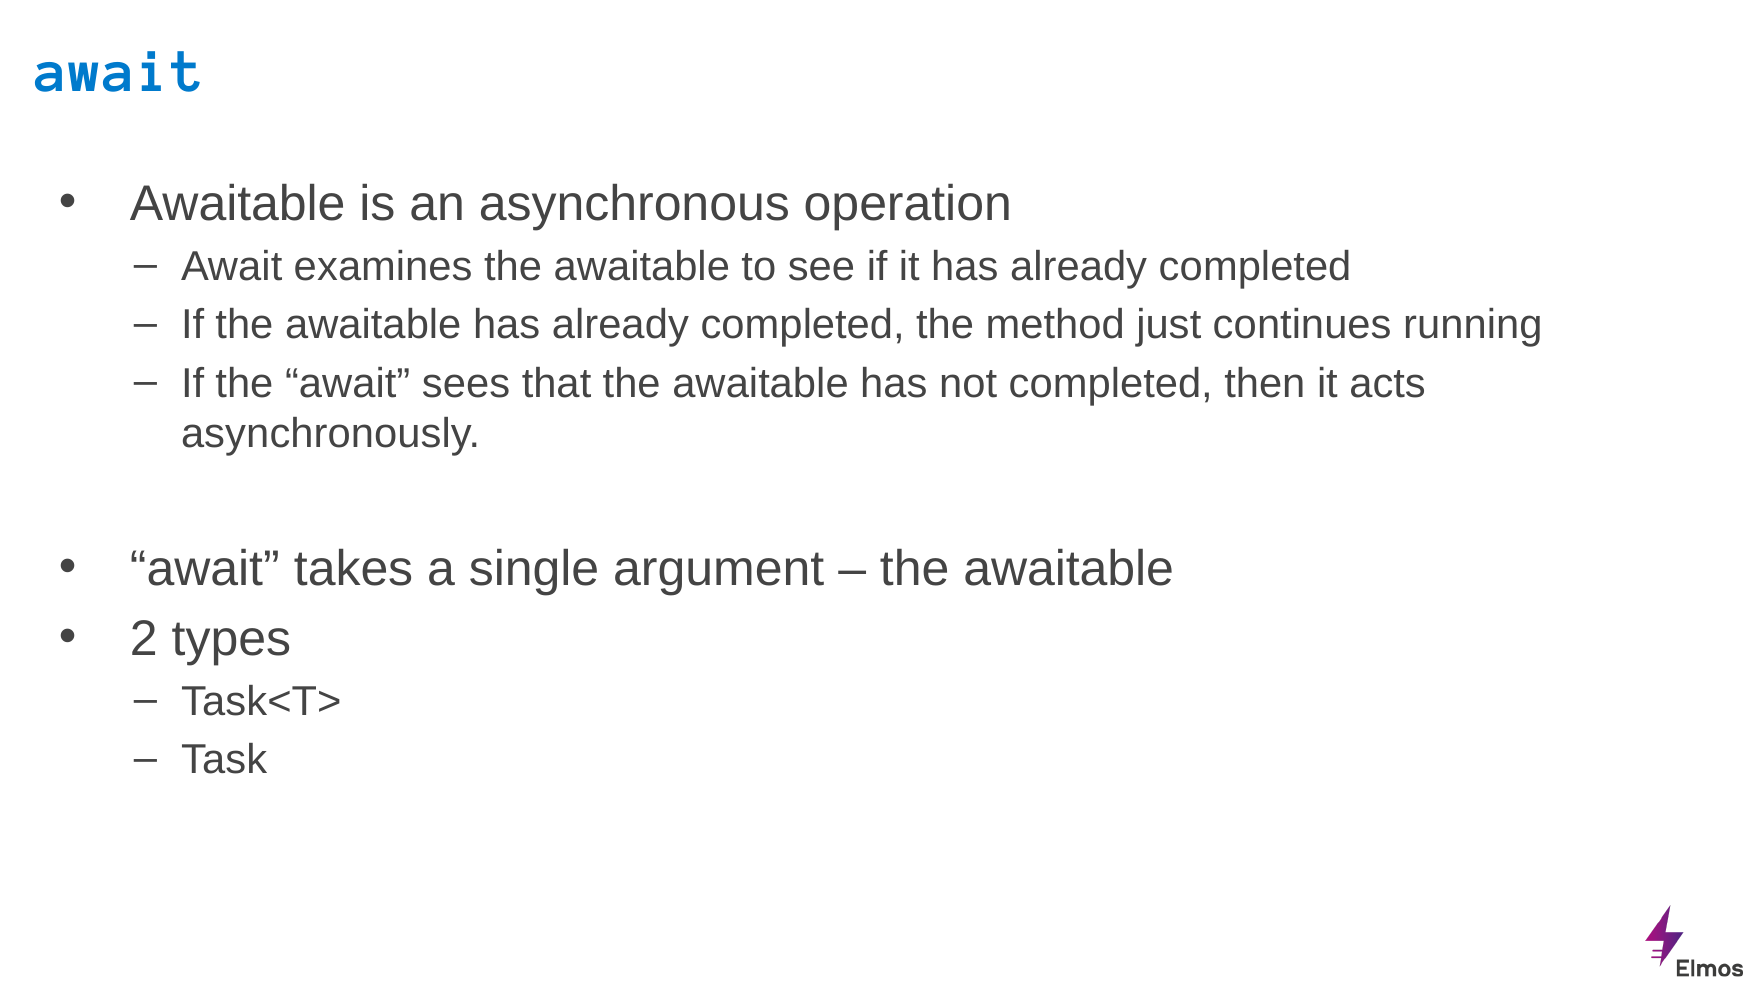

# await
Awaitable is an asynchronous operation
Await examines the awaitable to see if it has already completed
If the awaitable has already completed, the method just continues running
If the “await” sees that the awaitable has not completed, then it acts asynchronously.

“await” takes a single argument – the awaitable
2 types
Task<T>
Task